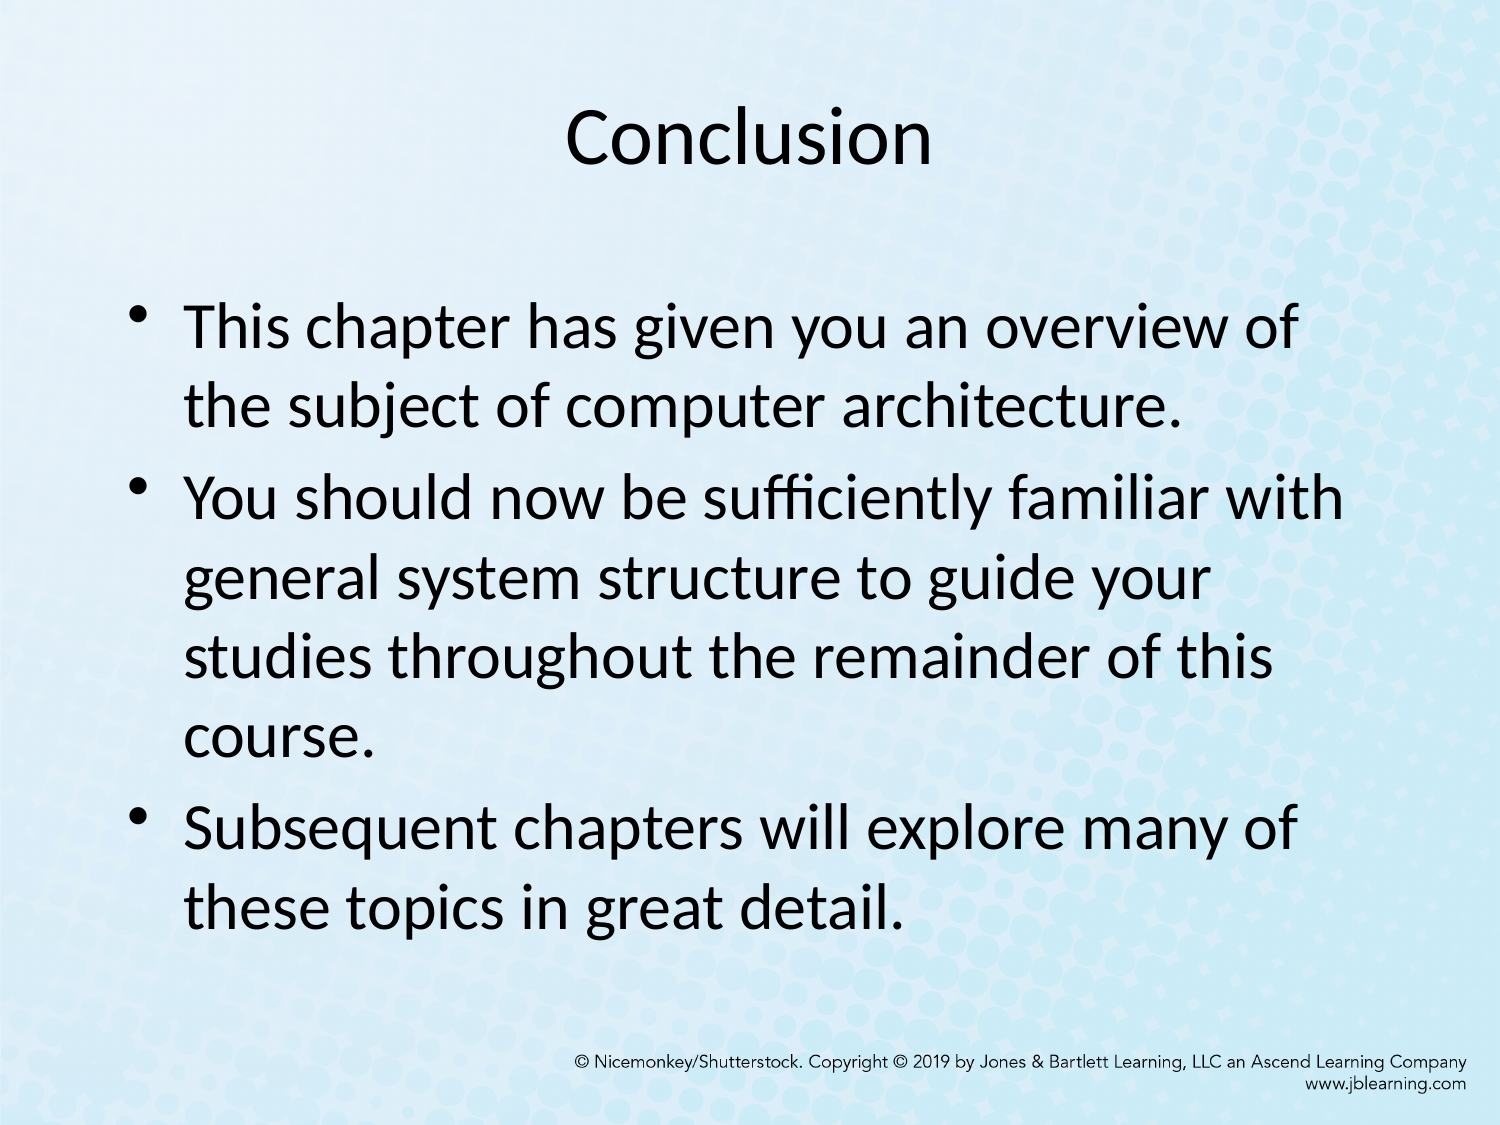

# Conclusion
This chapter has given you an overview of the subject of computer architecture.
You should now be sufficiently familiar with general system structure to guide your studies throughout the remainder of this course.
Subsequent chapters will explore many of these topics in great detail.